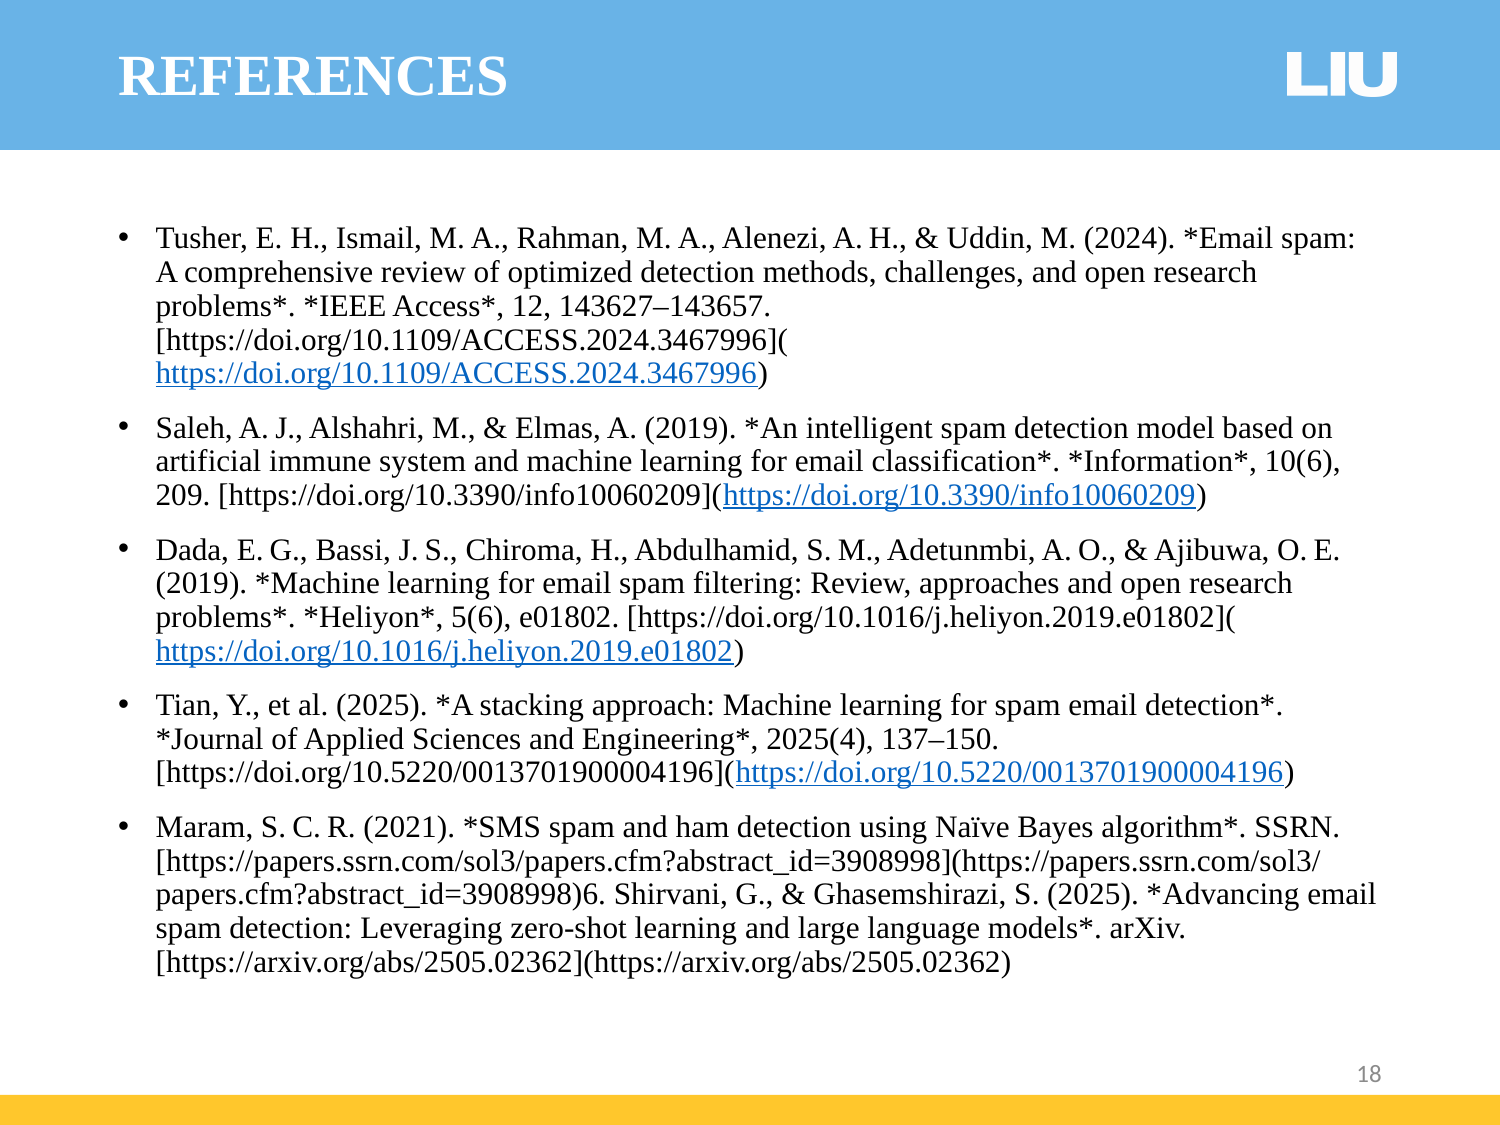

REFERENCES
Tusher, E. H., Ismail, M. A., Rahman, M. A., Alenezi, A. H., & Uddin, M. (2024). *Email spam: A comprehensive review of optimized detection methods, challenges, and open research problems*. *IEEE Access*, 12, 143627–143657. [https://doi.org/10.1109/ACCESS.2024.3467996](https://doi.org/10.1109/ACCESS.2024.3467996)
Saleh, A. J., Alshahri, M., & Elmas, A. (2019). *An intelligent spam detection model based on artificial immune system and machine learning for email classification*. *Information*, 10(6), 209. [https://doi.org/10.3390/info10060209](https://doi.org/10.3390/info10060209)
Dada, E. G., Bassi, J. S., Chiroma, H., Abdulhamid, S. M., Adetunmbi, A. O., & Ajibuwa, O. E. (2019). *Machine learning for email spam filtering: Review, approaches and open research problems*. *Heliyon*, 5(6), e01802. [https://doi.org/10.1016/j.heliyon.2019.e01802](https://doi.org/10.1016/j.heliyon.2019.e01802)
Tian, Y., et al. (2025). *A stacking approach: Machine learning for spam email detection*. *Journal of Applied Sciences and Engineering*, 2025(4), 137–150. [https://doi.org/10.5220/0013701900004196](https://doi.org/10.5220/0013701900004196)
Maram, S. C. R. (2021). *SMS spam and ham detection using Naïve Bayes algorithm*. SSRN. [https://papers.ssrn.com/sol3/papers.cfm?abstract_id=3908998](https://papers.ssrn.com/sol3/papers.cfm?abstract_id=3908998)6. Shirvani, G., & Ghasemshirazi, S. (2025). *Advancing email spam detection: Leveraging zero‑shot learning and large language models*. arXiv. [https://arxiv.org/abs/2505.02362](https://arxiv.org/abs/2505.02362)
18